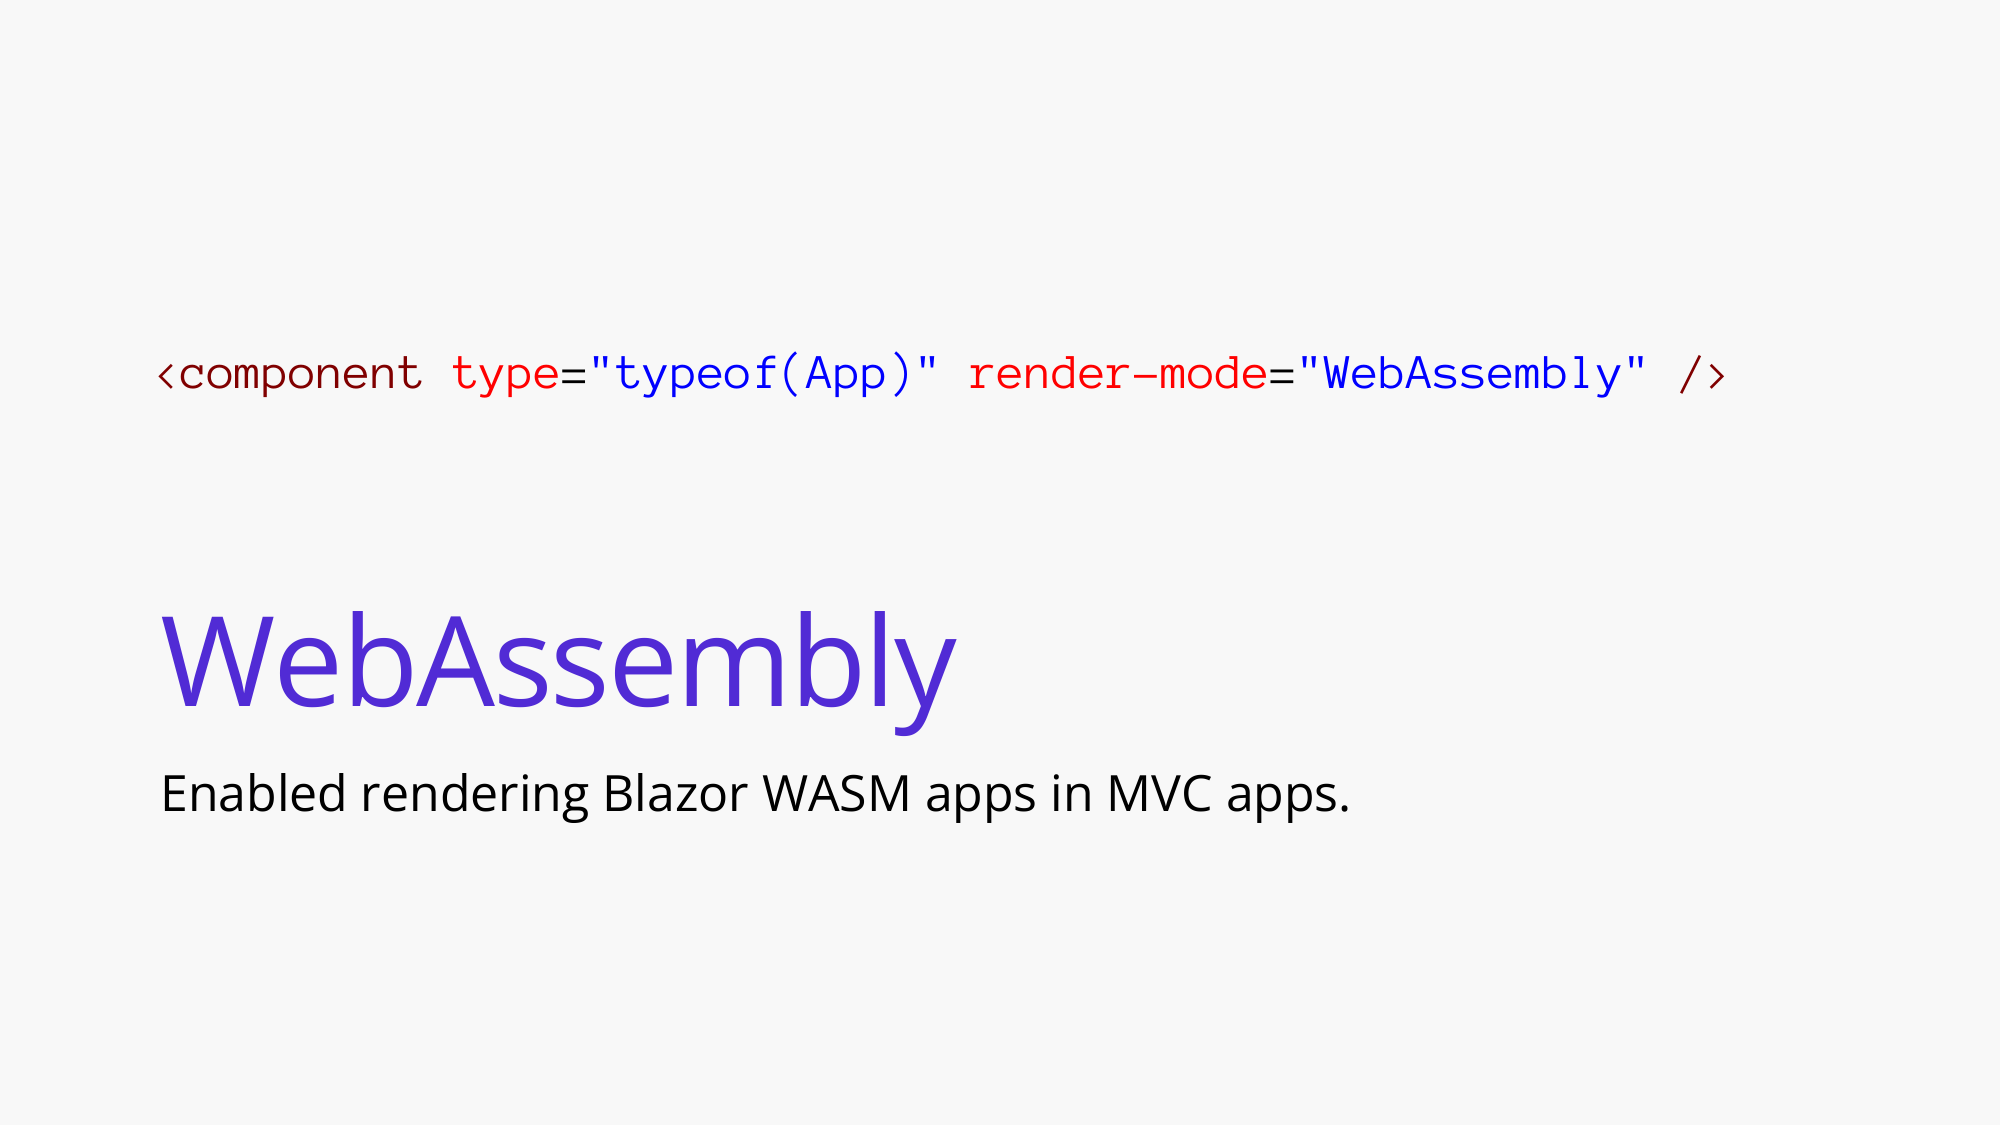

<component type="typeof(App)" render-mode="WebAssembly" />
# WebAssembly
Enabled rendering Blazor WASM apps in MVC apps.